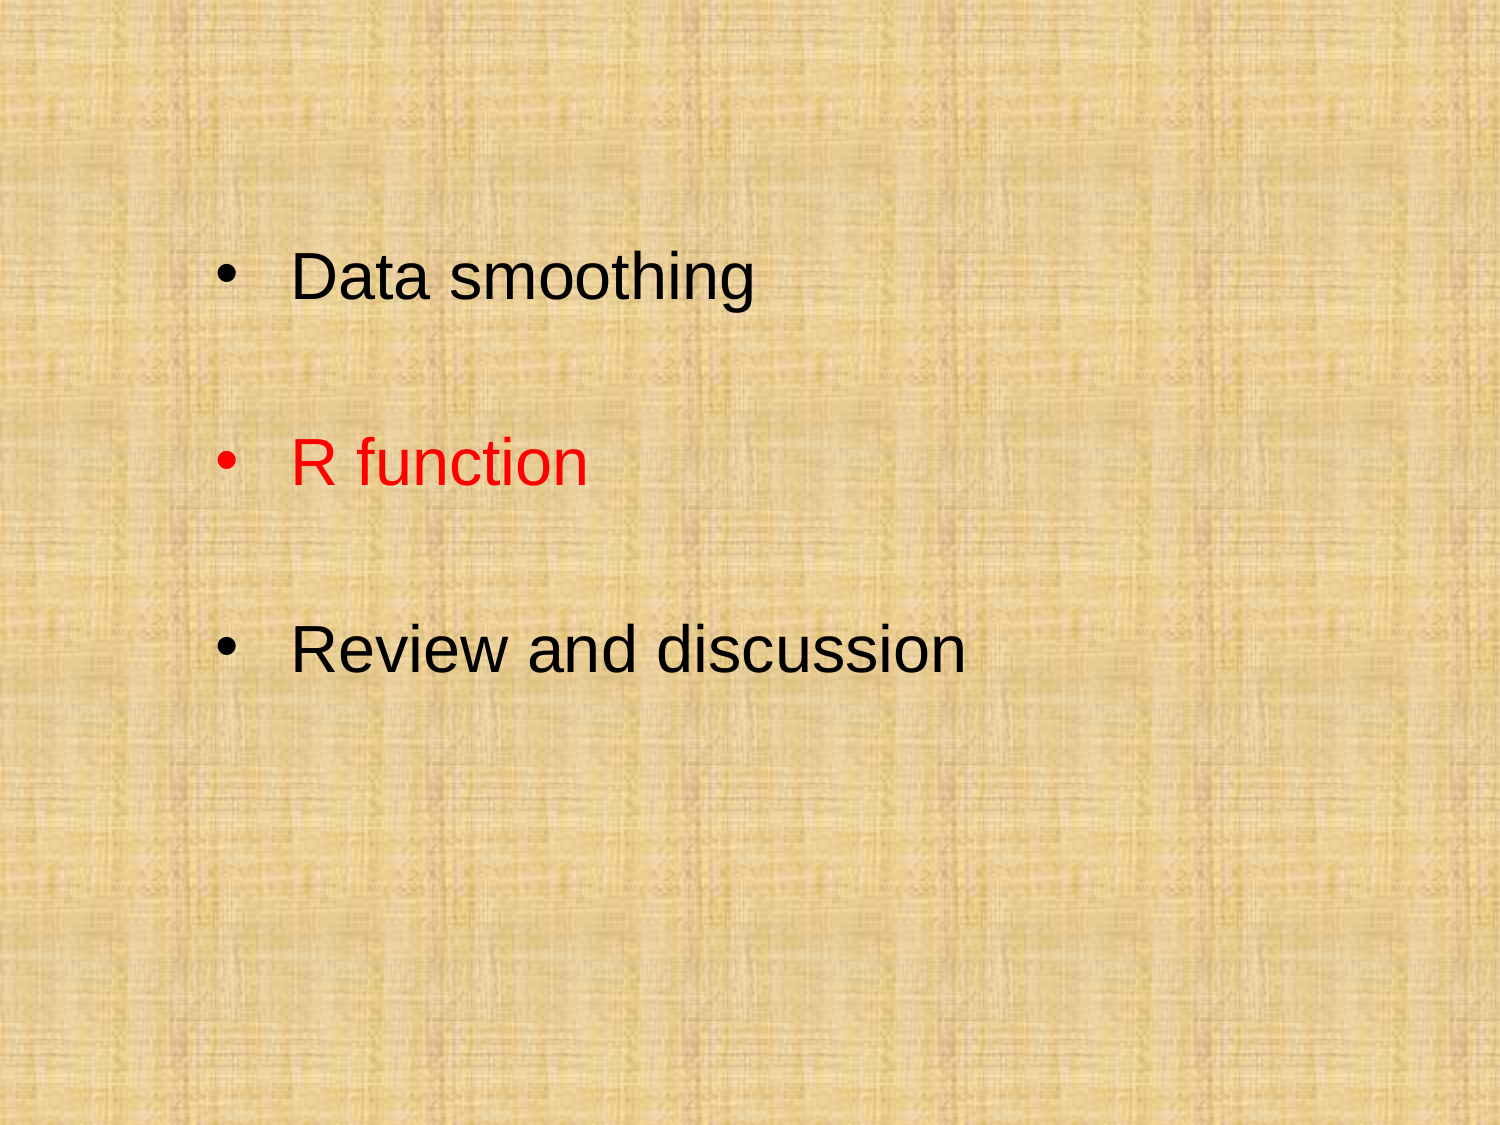

Data smoothing

R function

Review and discussion